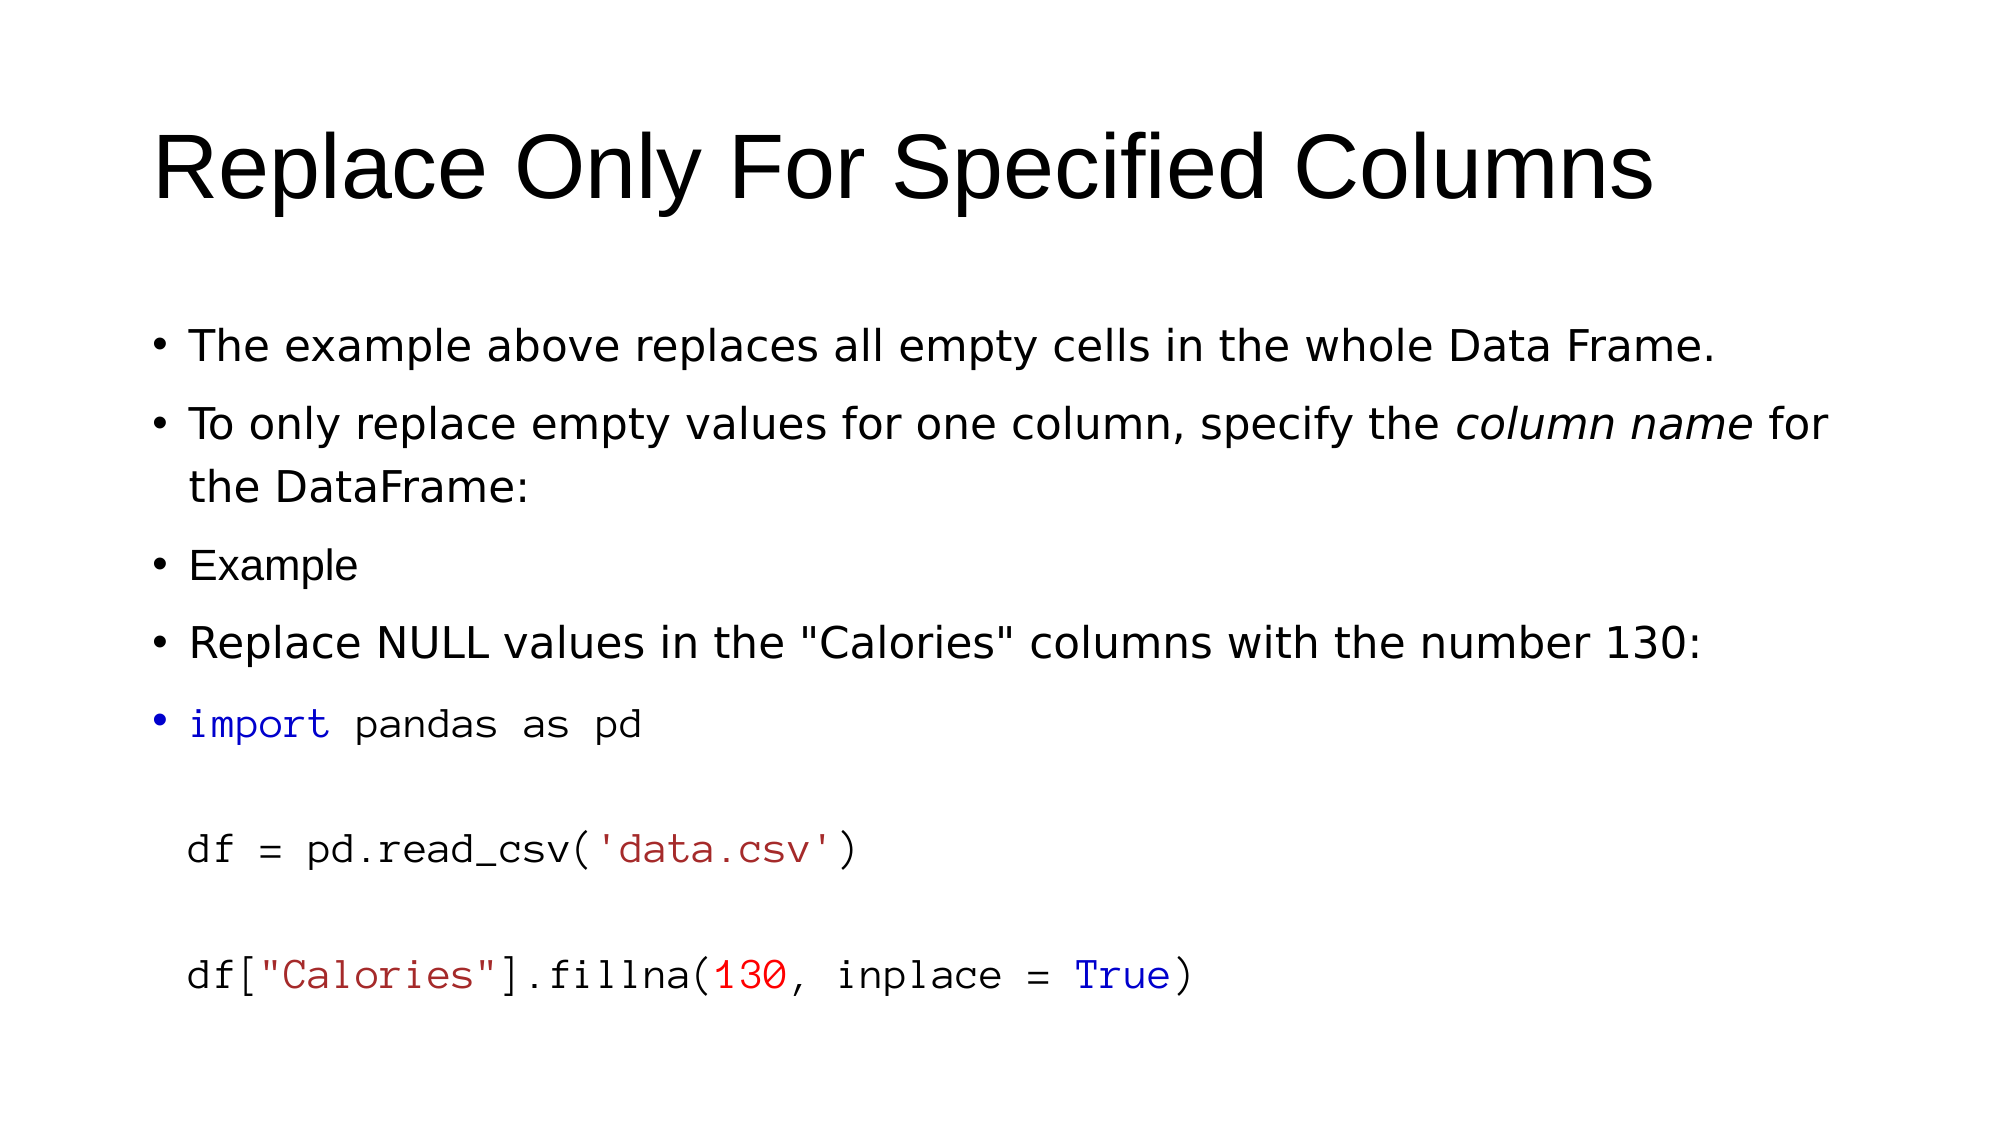

# Replace Only For Specified Columns
The example above replaces all empty cells in the whole Data Frame.
To only replace empty values for one column, specify the column name for the DataFrame:
Example
Replace NULL values in the "Calories" columns with the number 130:
import pandas as pd
df = pd.read_csv('data.csv')
df["Calories"].fillna(130, inplace = True)